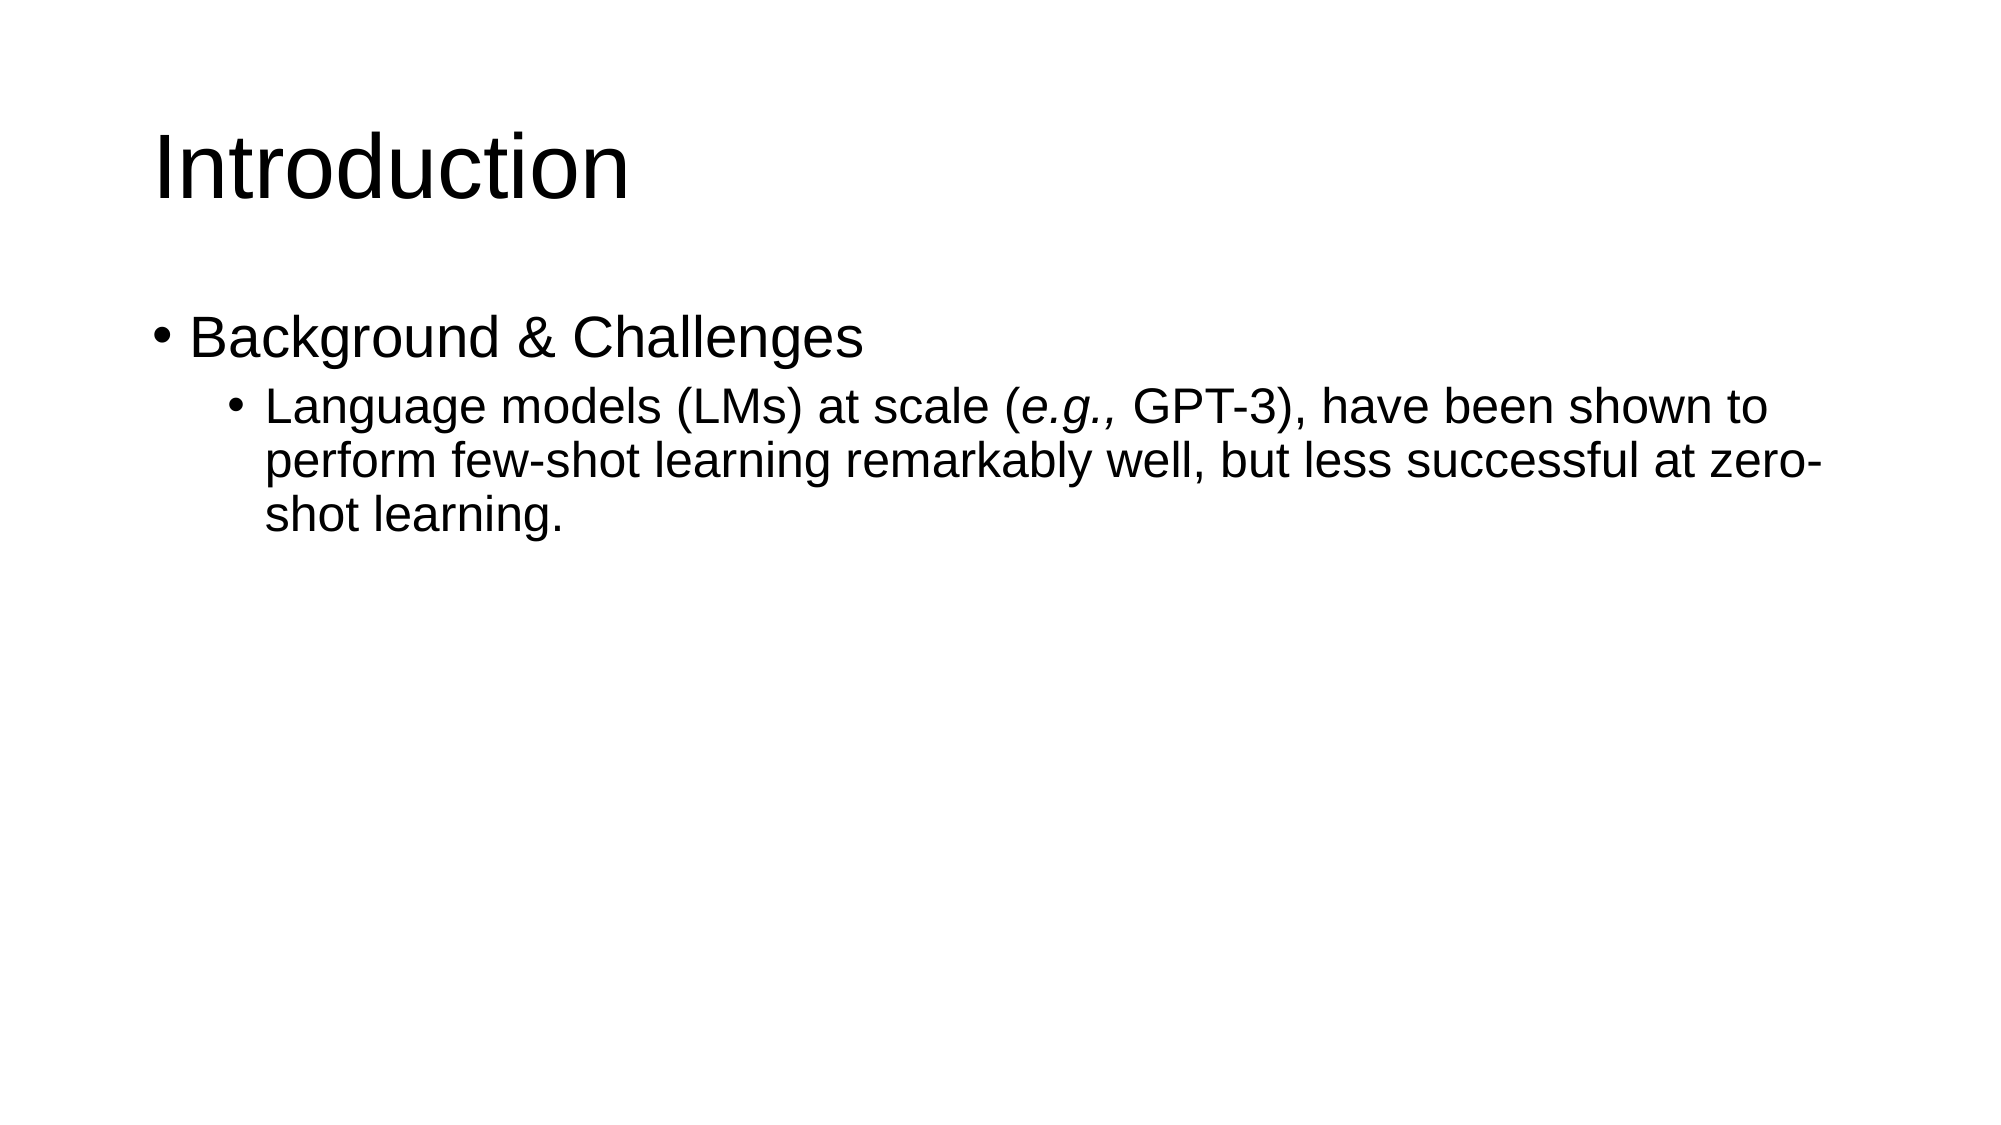

# Introduction
Background & Challenges
Language models (LMs) at scale (e.g., GPT-3), have been shown to perform few-shot learning remarkably well, but less successful at zero-shot learning.